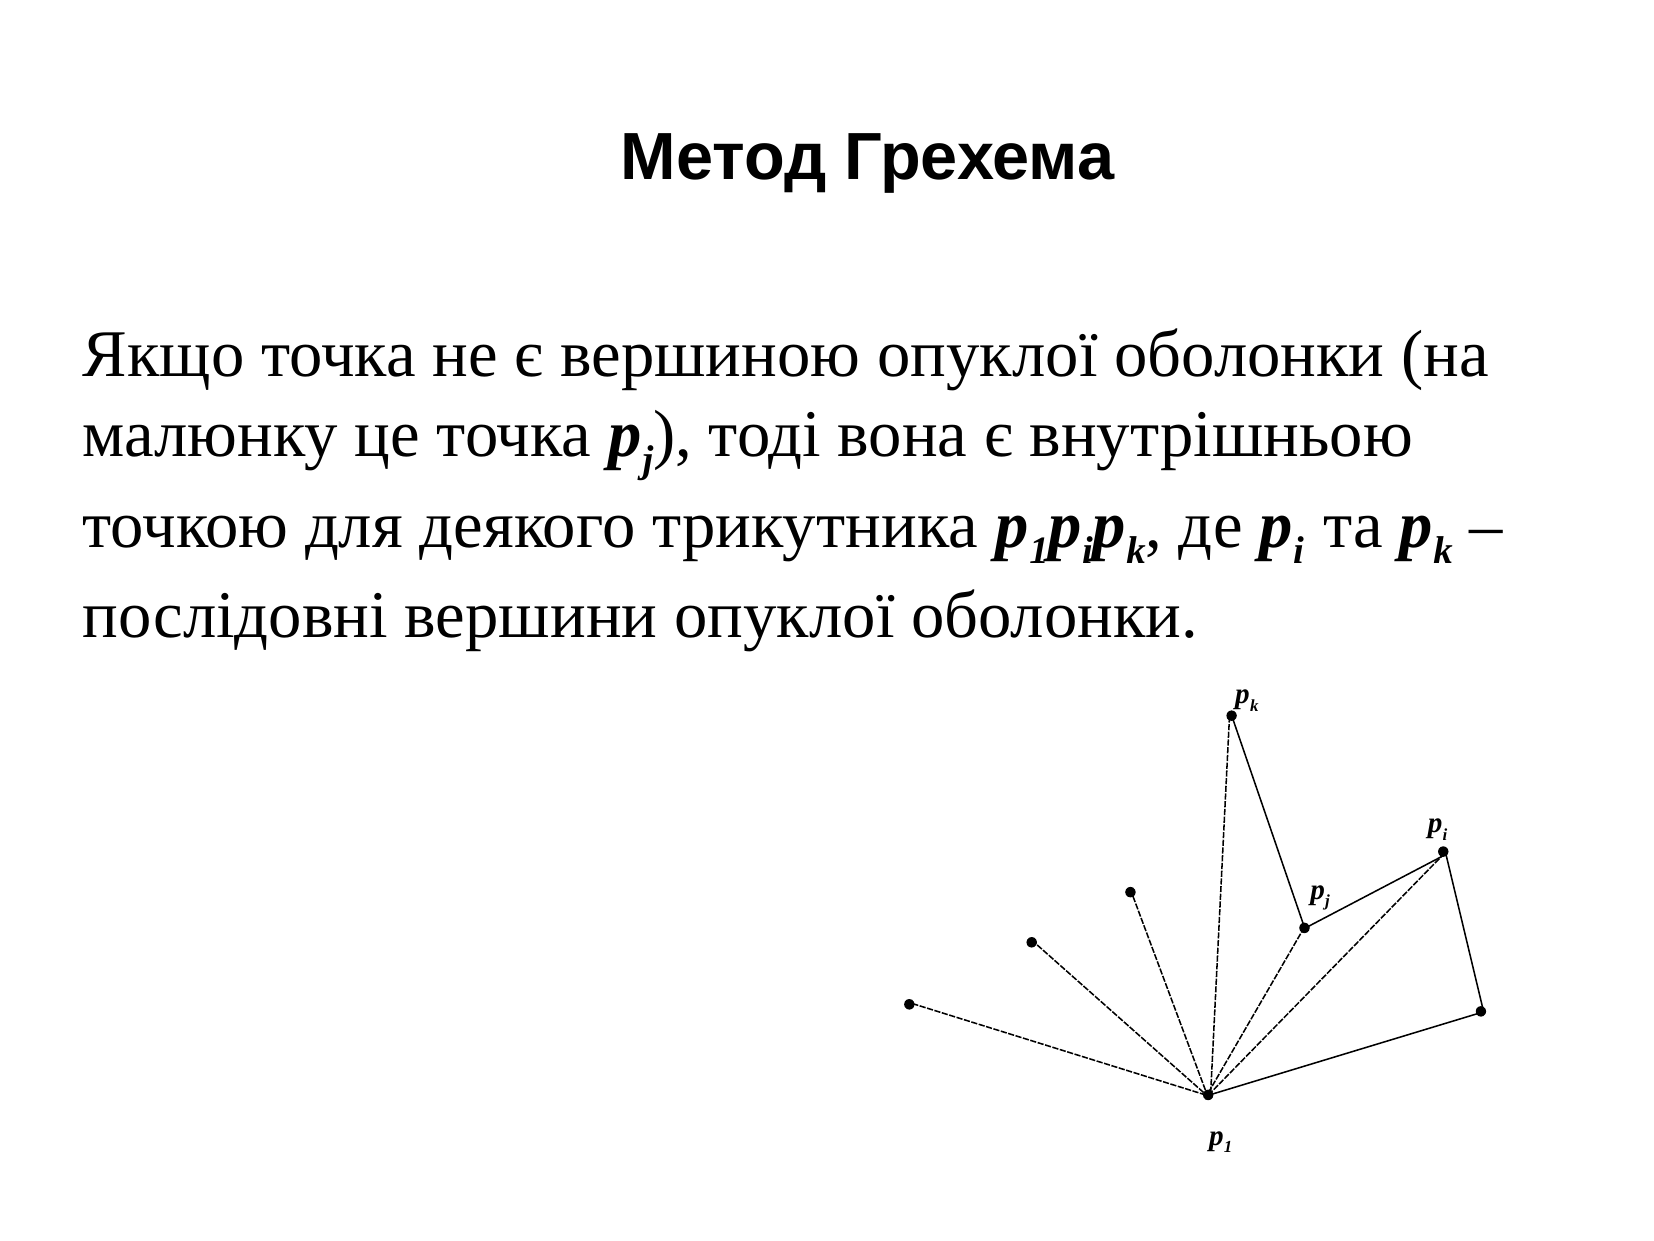

Метод Грехема
Якщо точка не є вершиною опуклої оболонки (на малюнку це точка pj), тоді вона є внутрішньою точкою для деякого трикутника p1pipk, де pi  та pk – послідовні вершини опуклої оболонки.

pk

pi
pj

p1